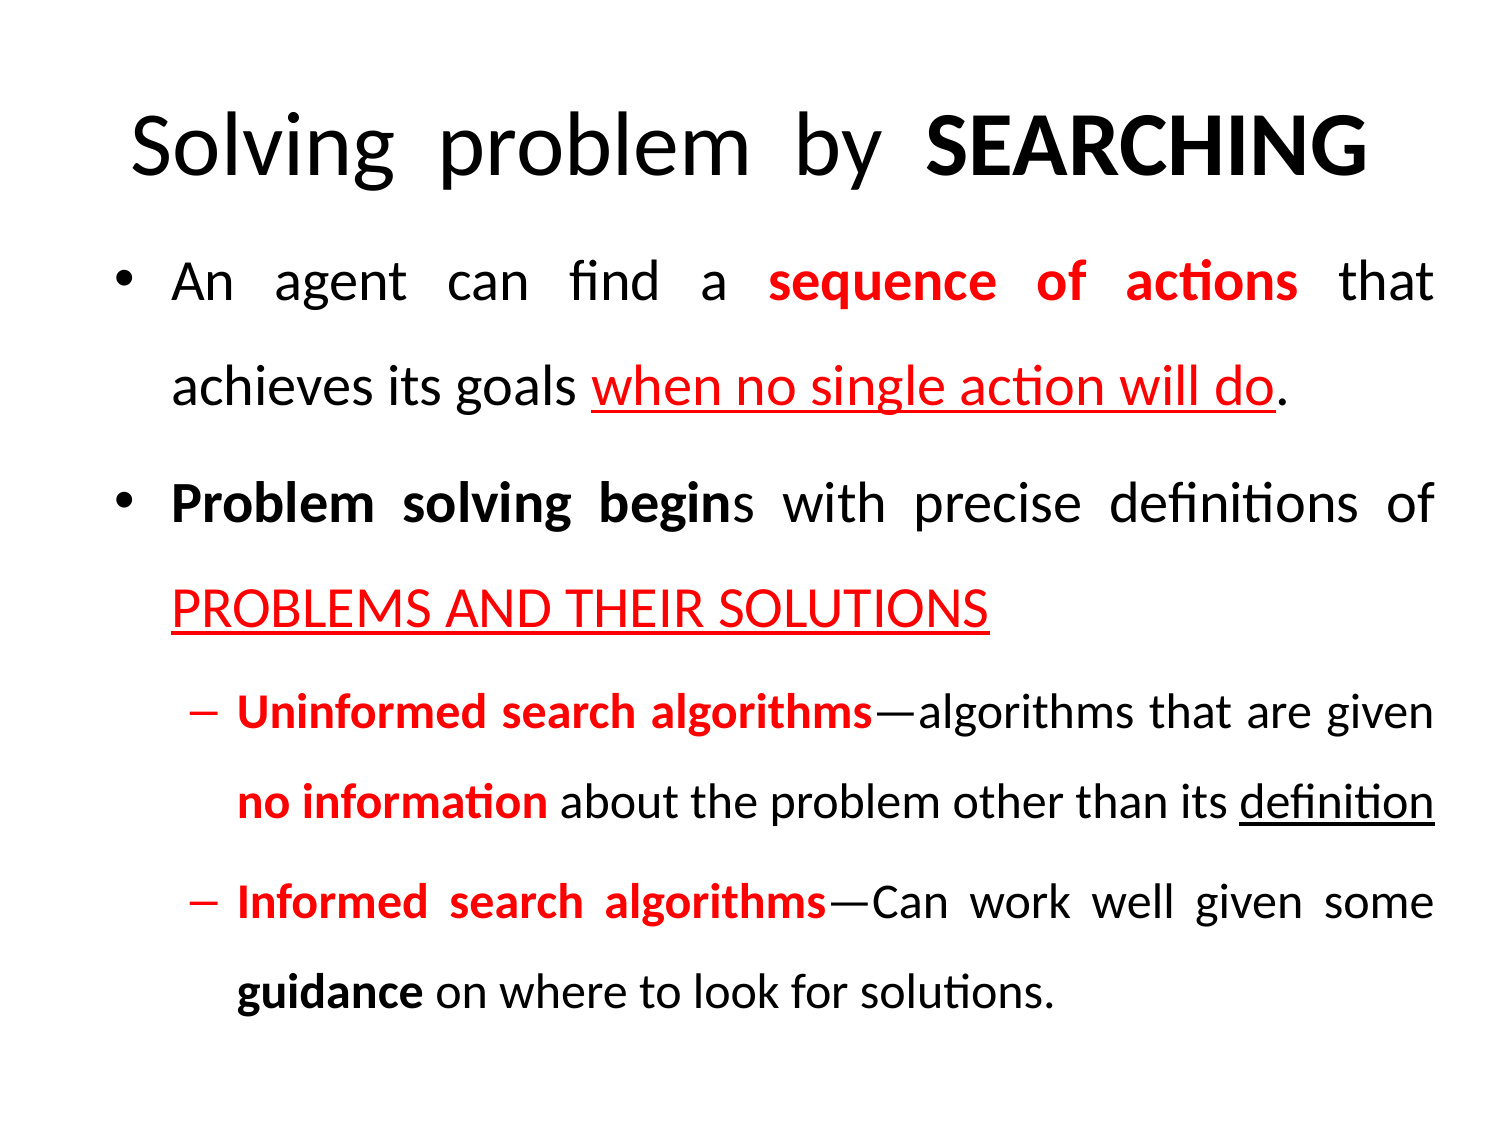

# Solving  problem  by  SEARCHING
An agent can ﬁnd a sequence of actions that achieves its goals when no single action will do.
Problem solving begins with precise deﬁnitions of PROBLEMS AND THEIR SOLUTIONS
Uninformed search algorithms—algorithms that are given no information about the problem other than its deﬁnition
Informed search algorithms—Can work well given some guidance on where to look for solutions.